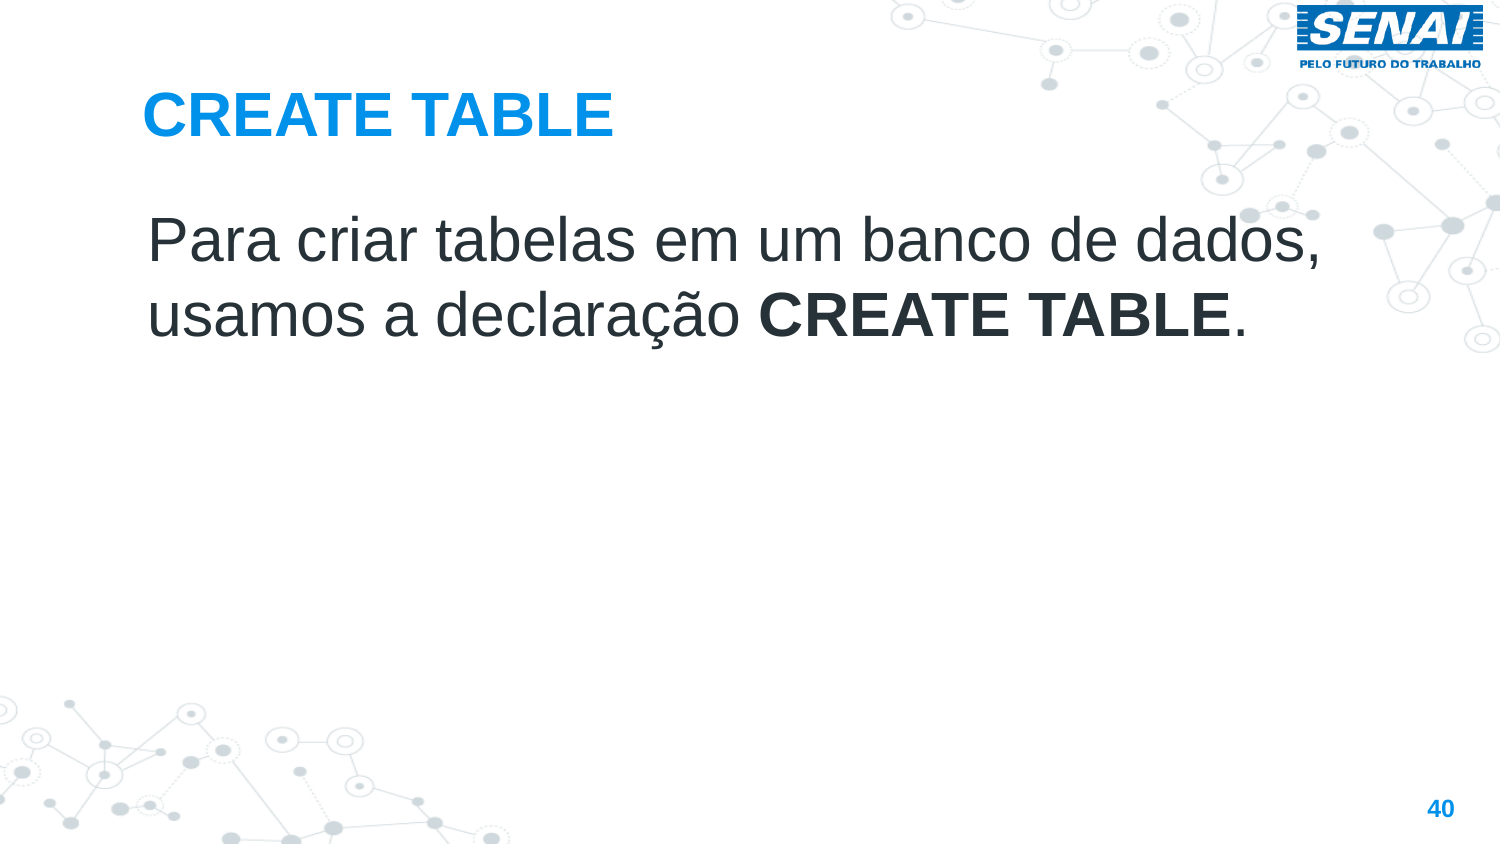

# CREATE TABLE
Para criar tabelas em um banco de dados, usamos a declaração CREATE TABLE.
40